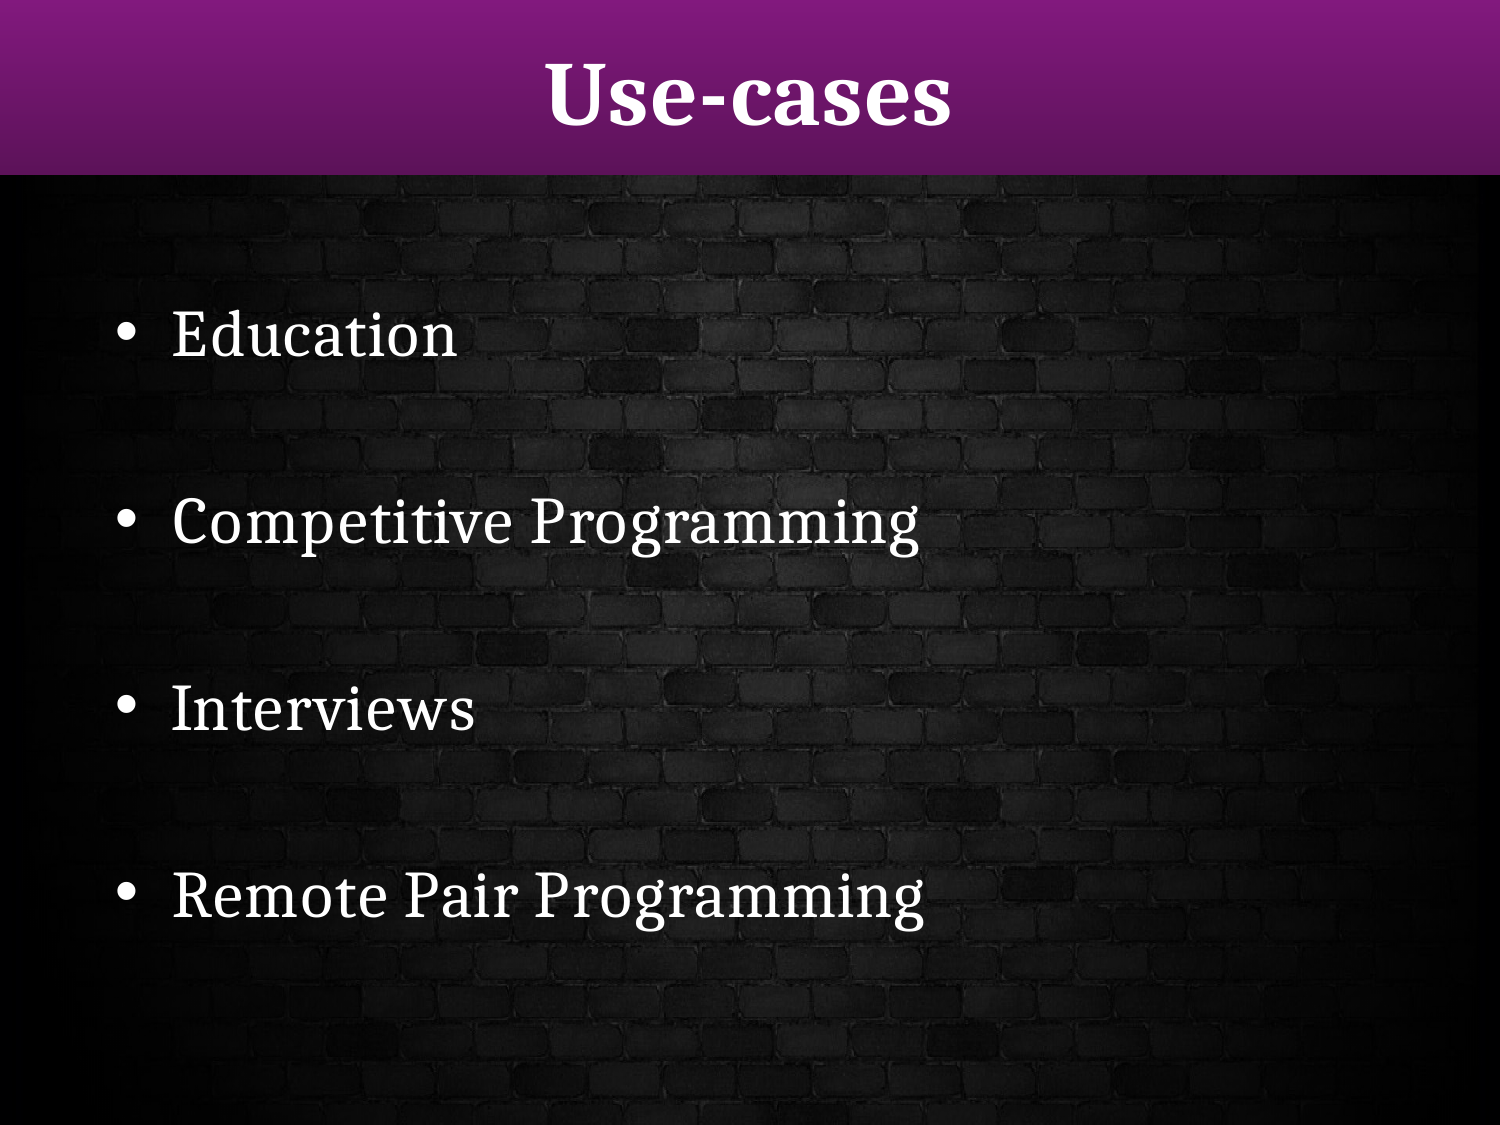

# Use-cases

Education

Competitive Programming

Interviews

Remote Pair Programming